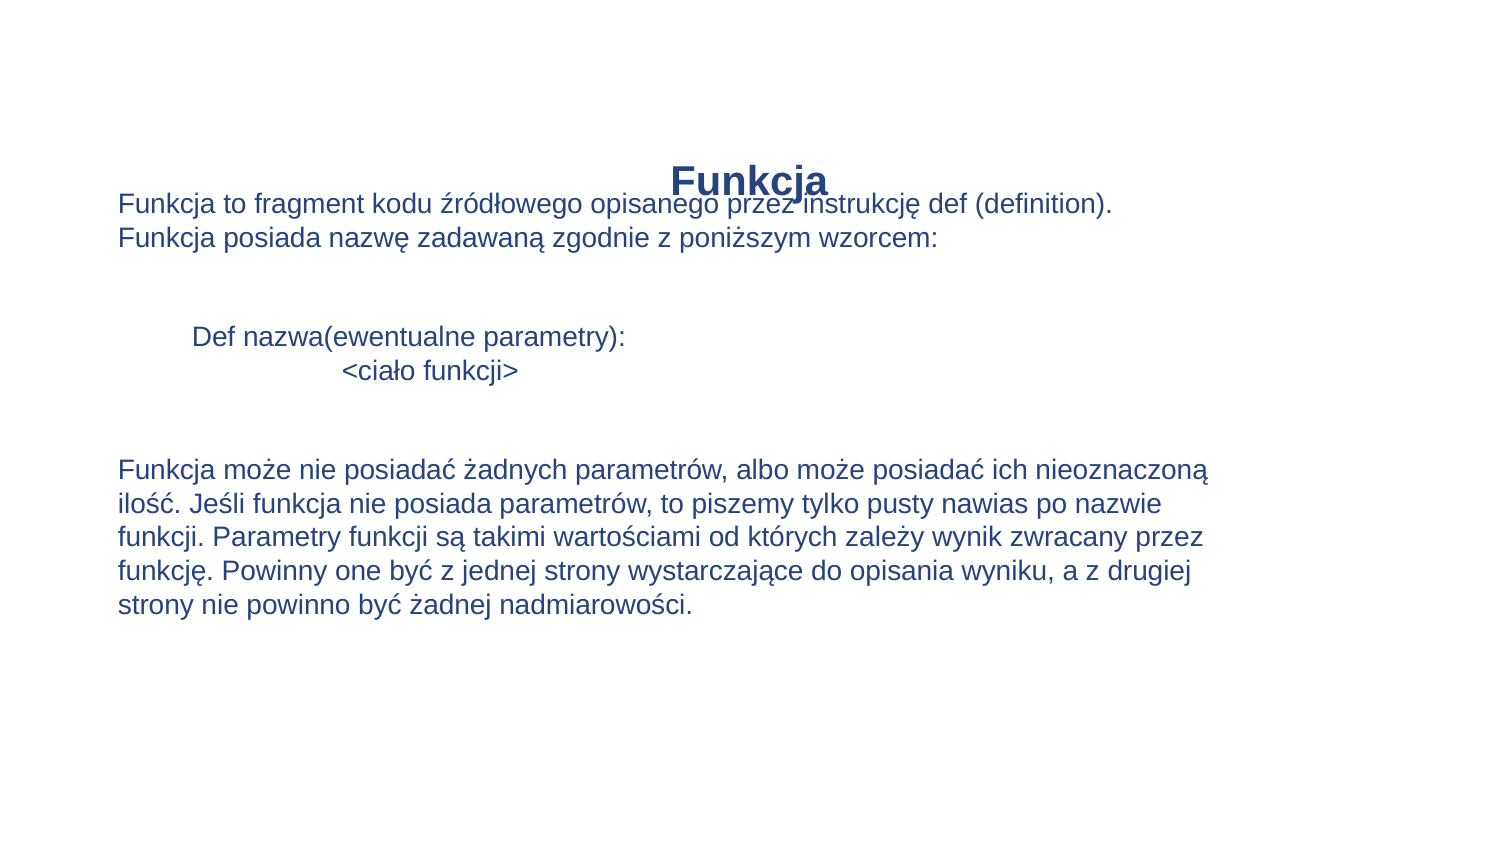

# Funkcja
Funkcja to fragment kodu źródłowego opisanego przez instrukcję def (definition). Funkcja posiada nazwę zadawaną zgodnie z poniższym wzorcem:
Def nazwa(ewentualne parametry):
	<ciało funkcji>
Funkcja może nie posiadać żadnych parametrów, albo może posiadać ich nieoznaczoną ilość. Jeśli funkcja nie posiada parametrów, to piszemy tylko pusty nawias po nazwie funkcji. Parametry funkcji są takimi wartościami od których zależy wynik zwracany przez funkcję. Powinny one być z jednej strony wystarczające do opisania wyniku, a z drugiej strony nie powinno być żadnej nadmiarowości.